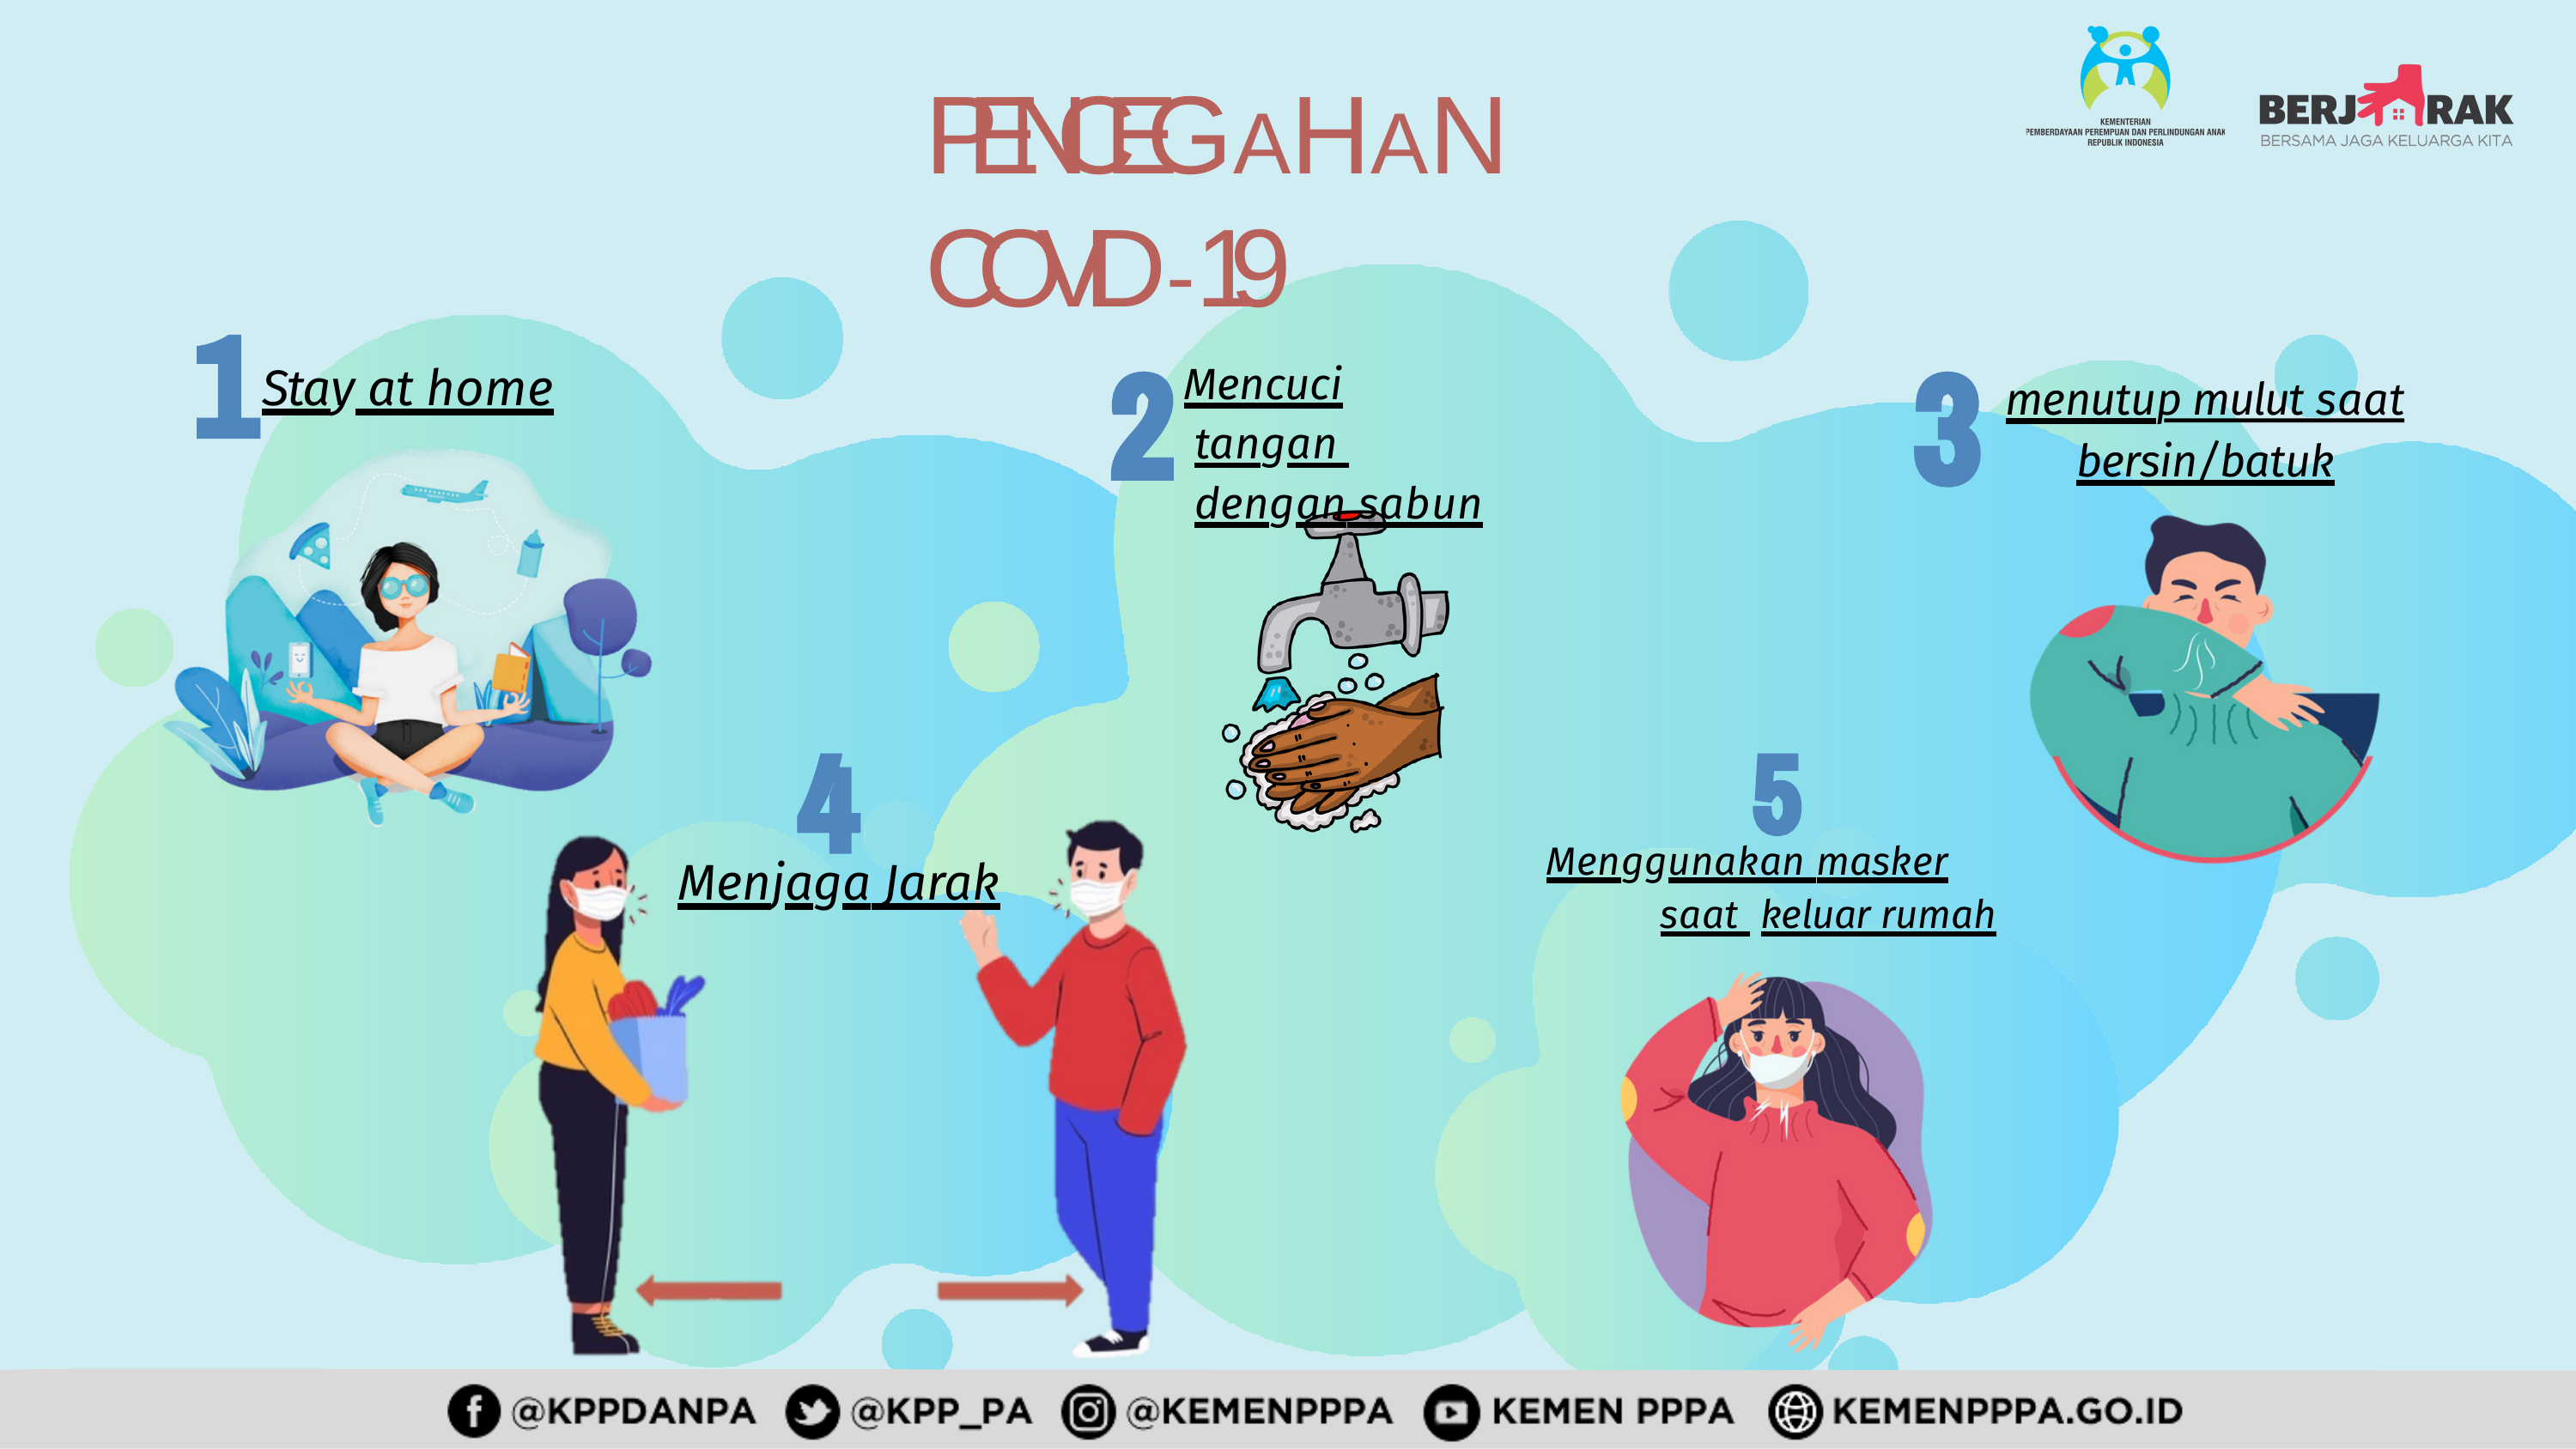

# PENCEGAHAN COVID-19

Mencuci tangan  dengan sabun
Stay at home
menutup mulut saat

bersin/batuk
Menggunakan masker saat  keluar rumah
Menjaga Jarak